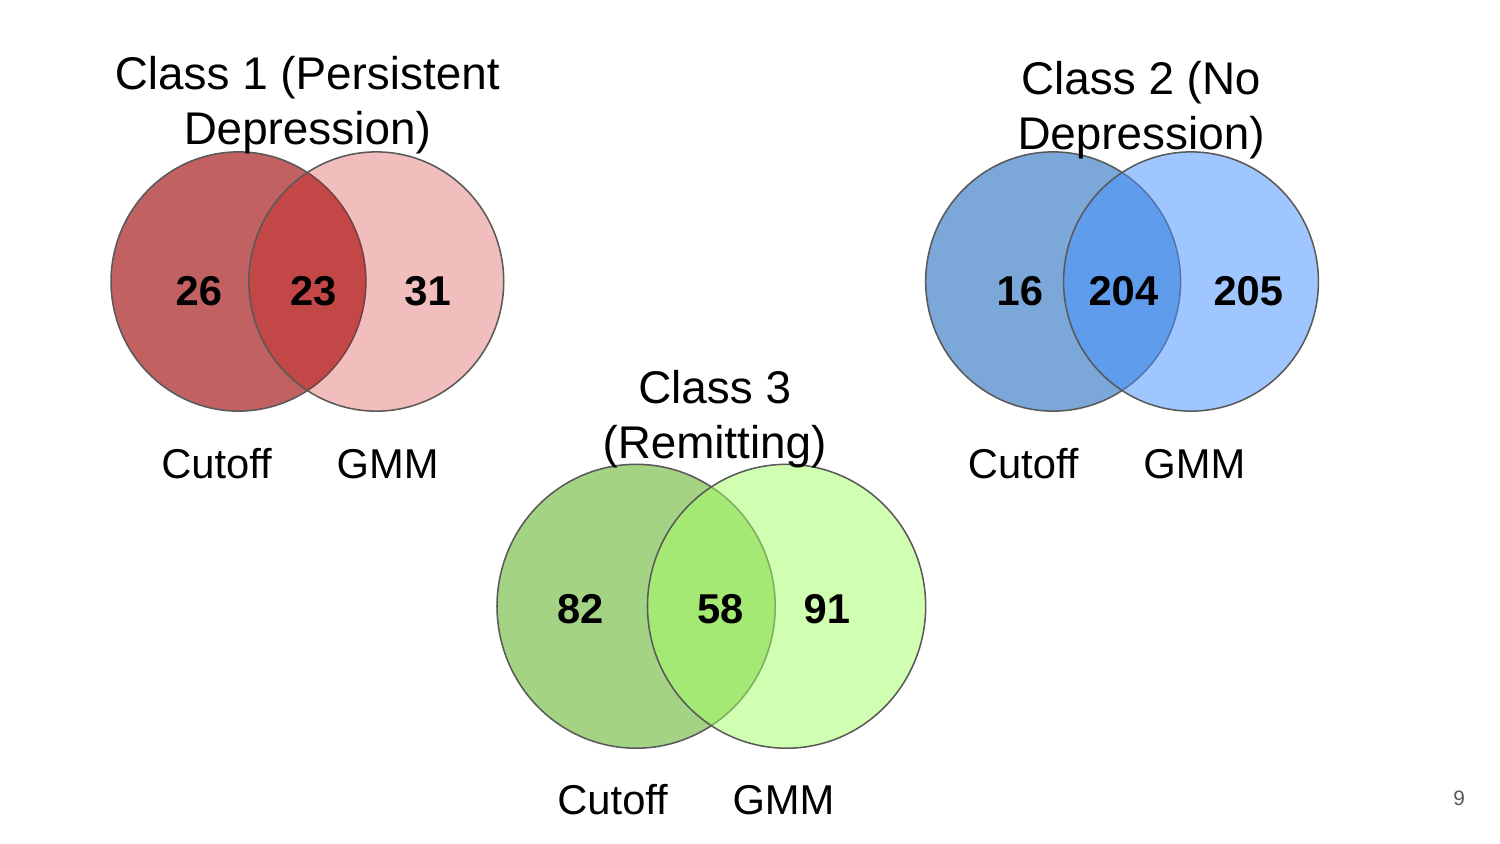

Class 1 (Persistent Depression)

Class 2 (No Depression)

23
204
26
31
16
205
Class 3 (Remitting)
Cutoff
GMM
Cutoff
GMM

58
82
91
Cutoff
GMM
9